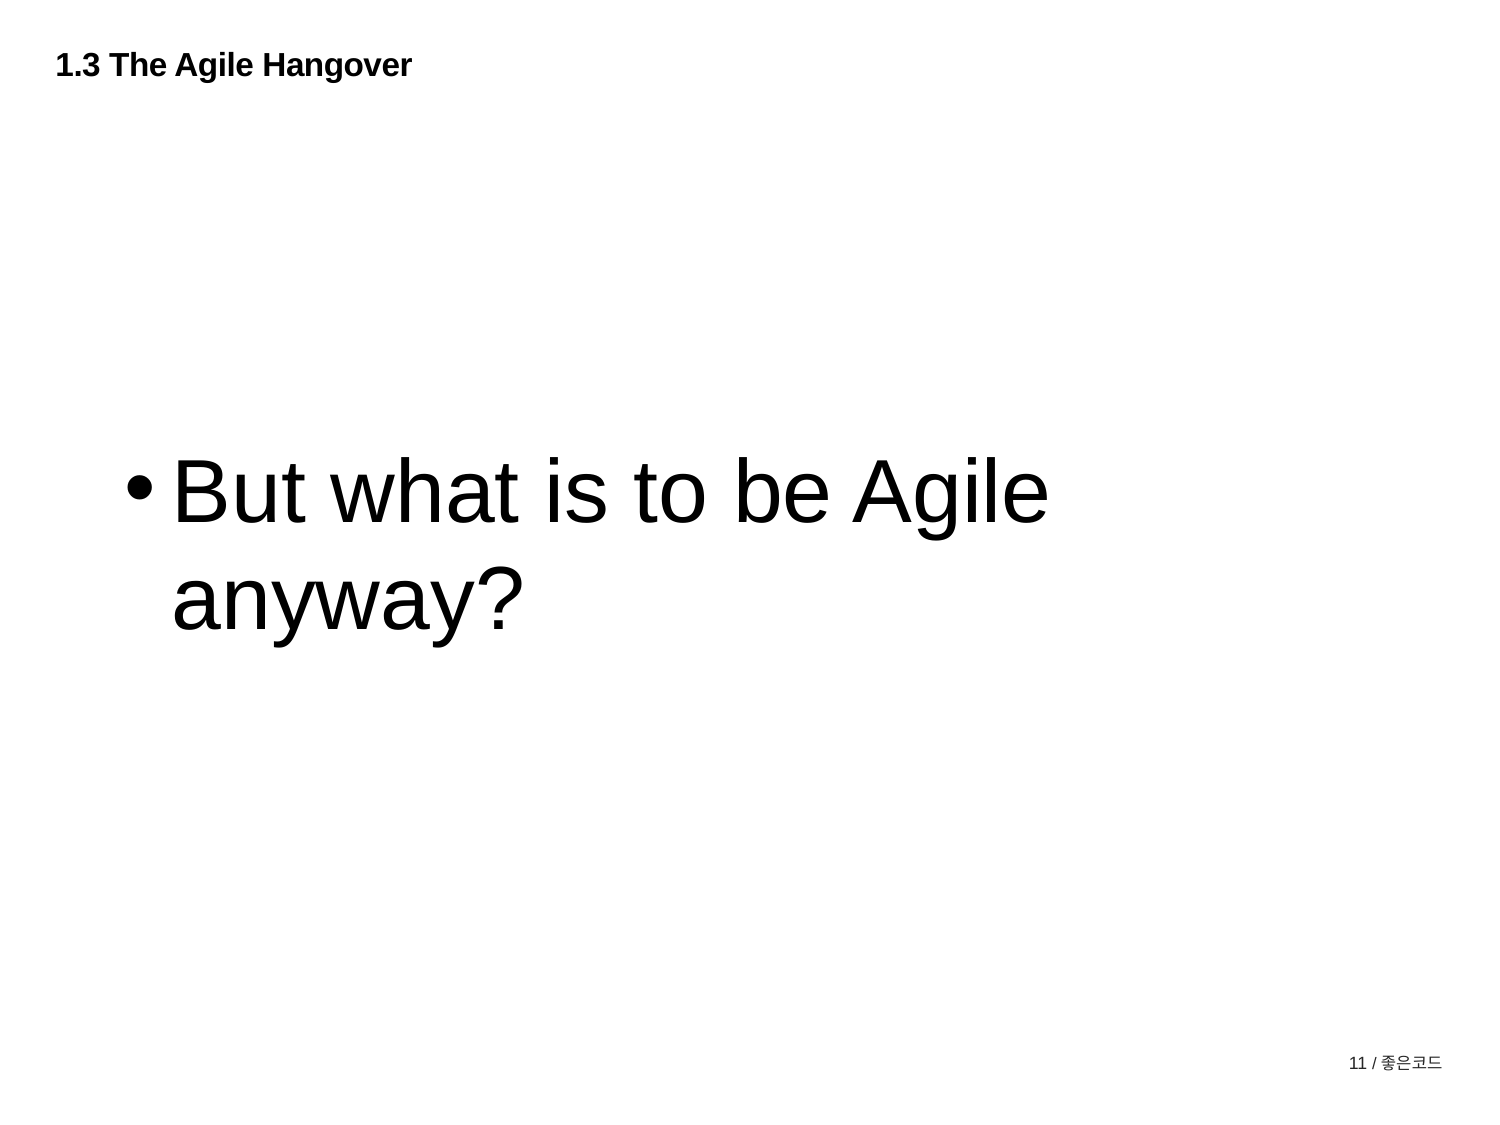

1.3 The Agile Hangover
# But what is to be Agile anyway?